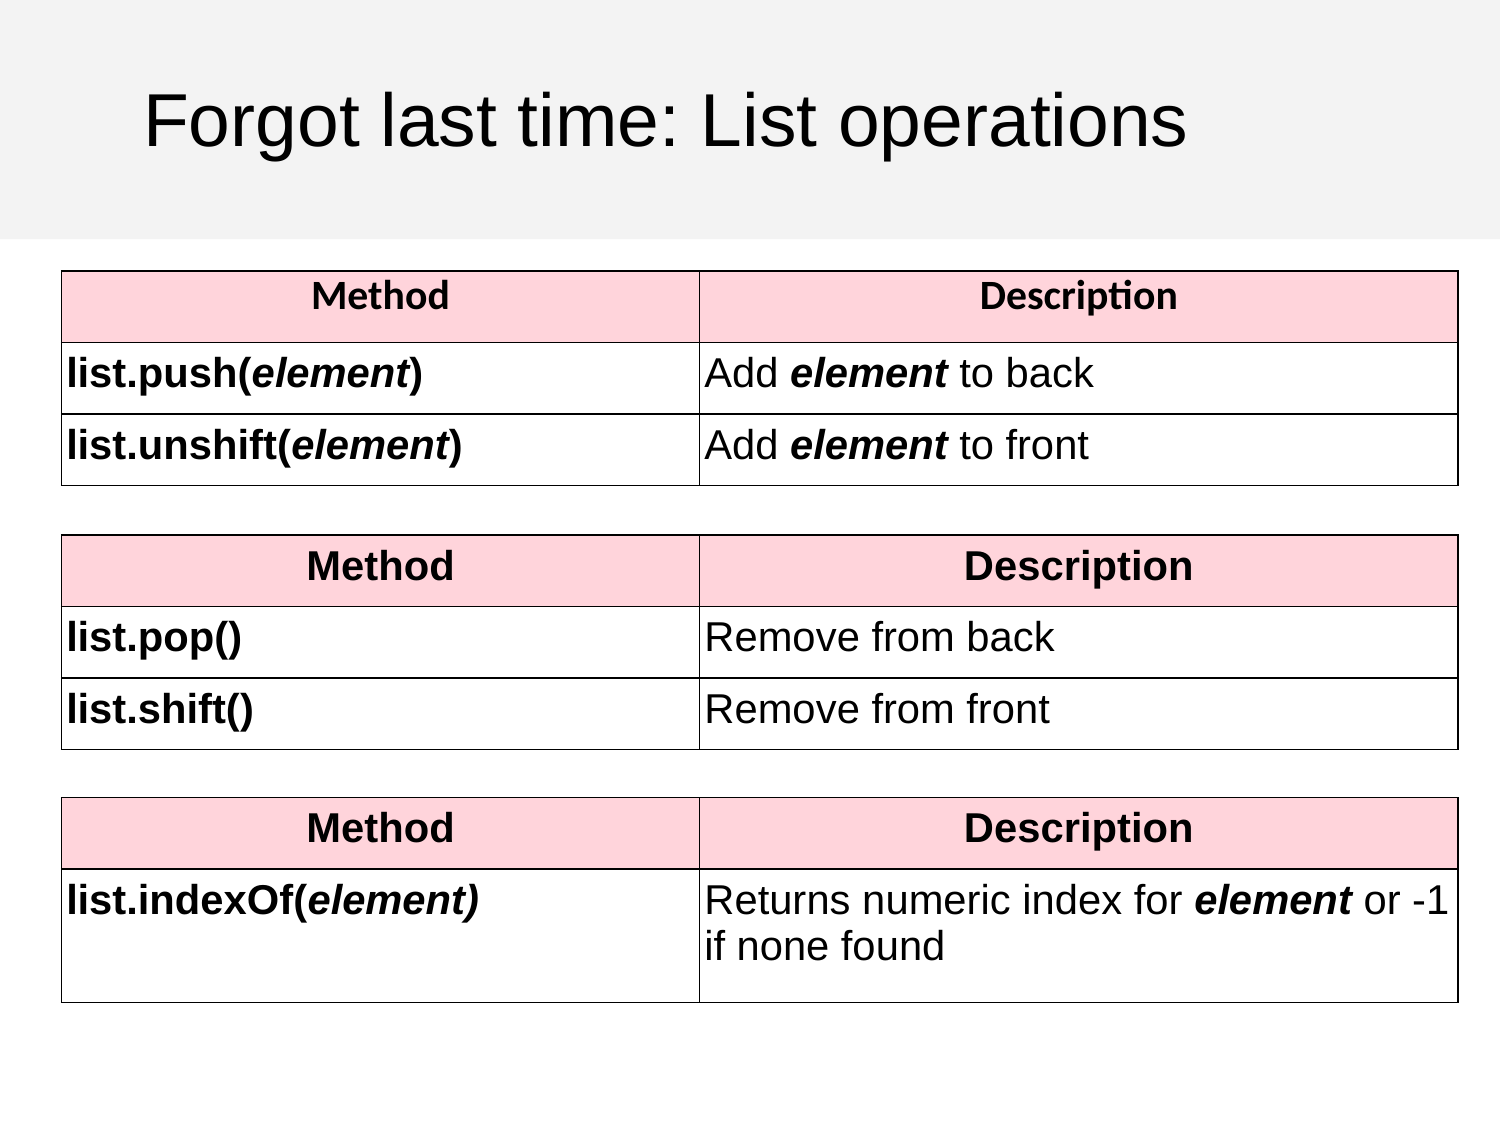

Forgot last time: List operations
| Method | Description |
| --- | --- |
| list.push(element) | Add element to back |
| list.unshift(element) | Add element to front |
| Method | Description |
| --- | --- |
| list.pop() | Remove from back |
| list.shift() | Remove from front |
| Method | Description |
| --- | --- |
| list.indexOf(element) | Returns numeric index for element or -1 if none found |